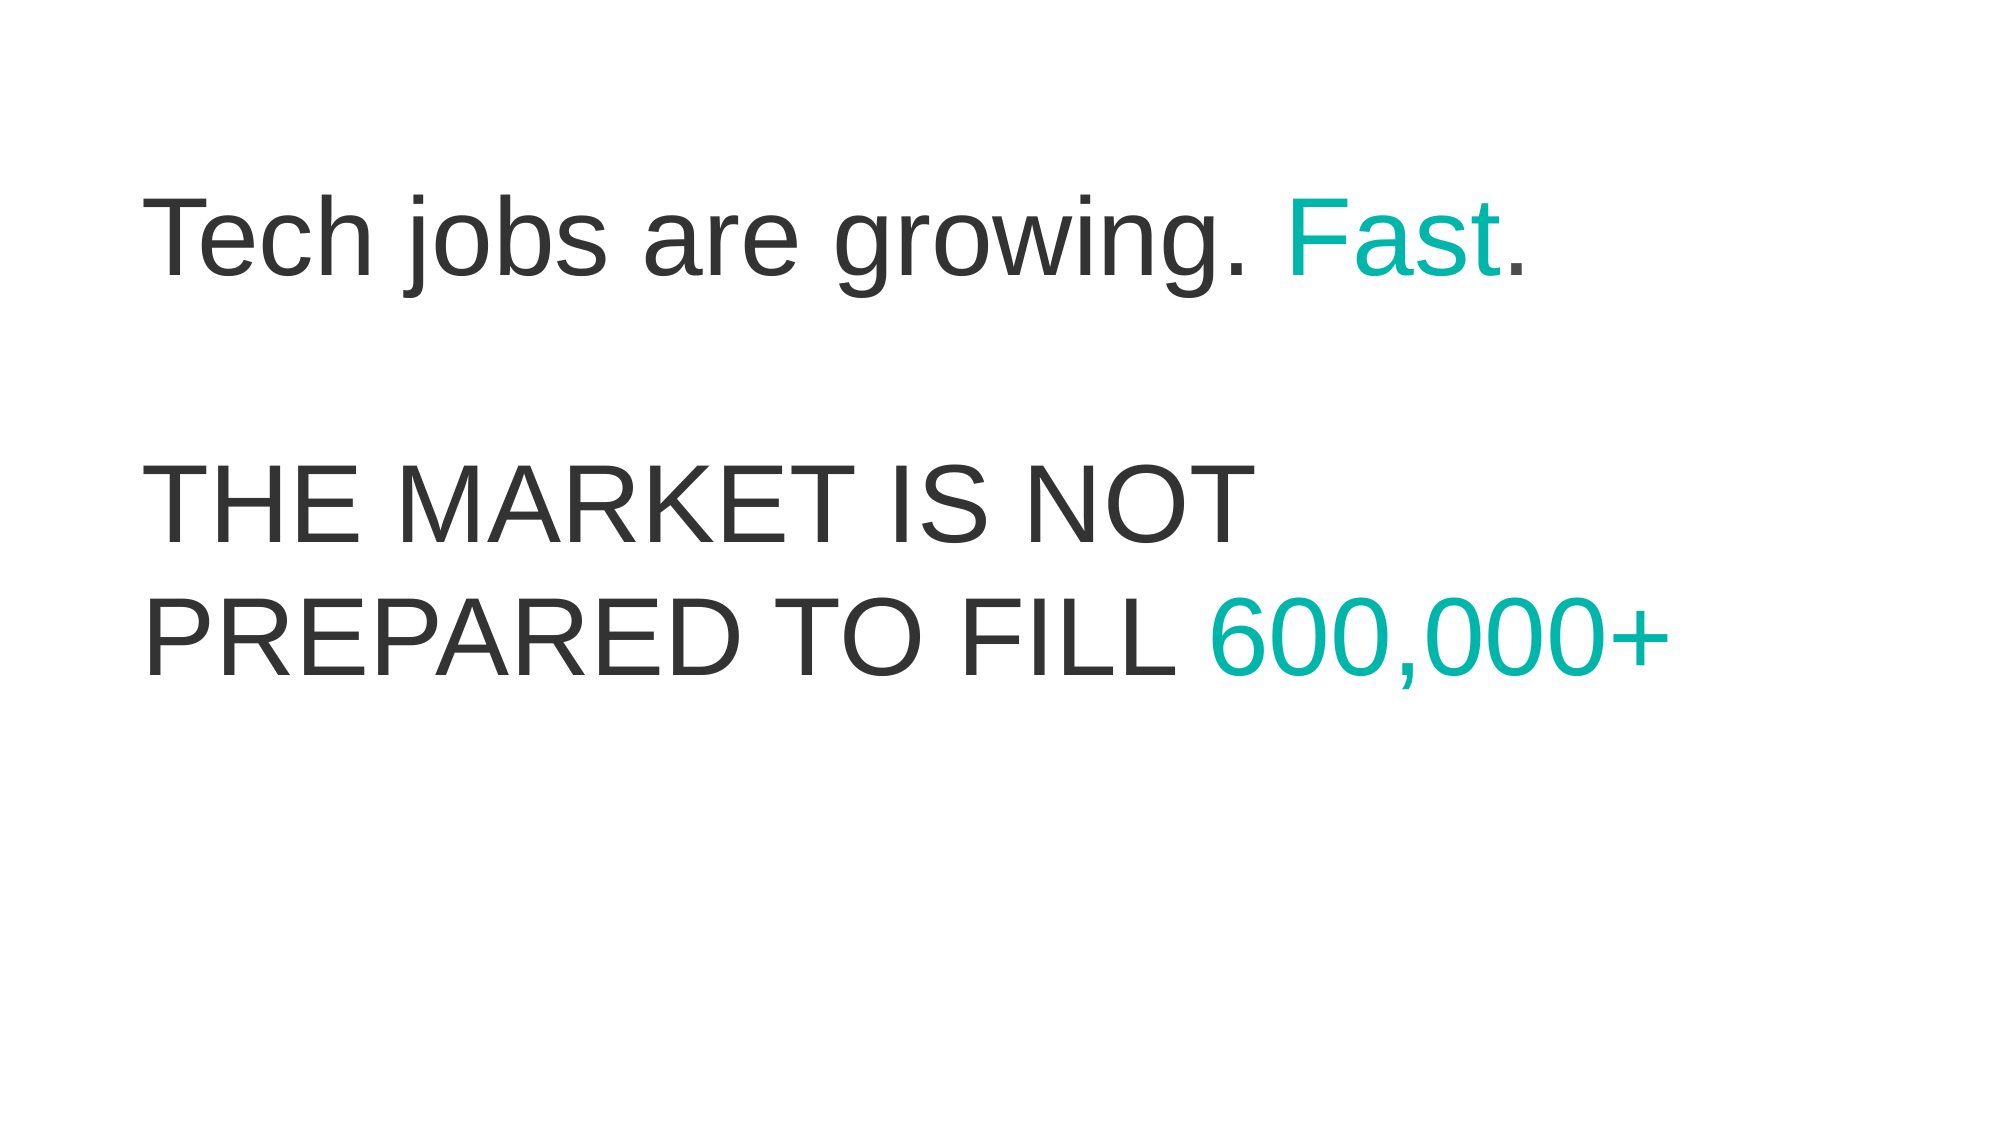

Tech jobs are growing. Fast.

THE MARKET IS NOT PREPARED TO FILL 600,000+